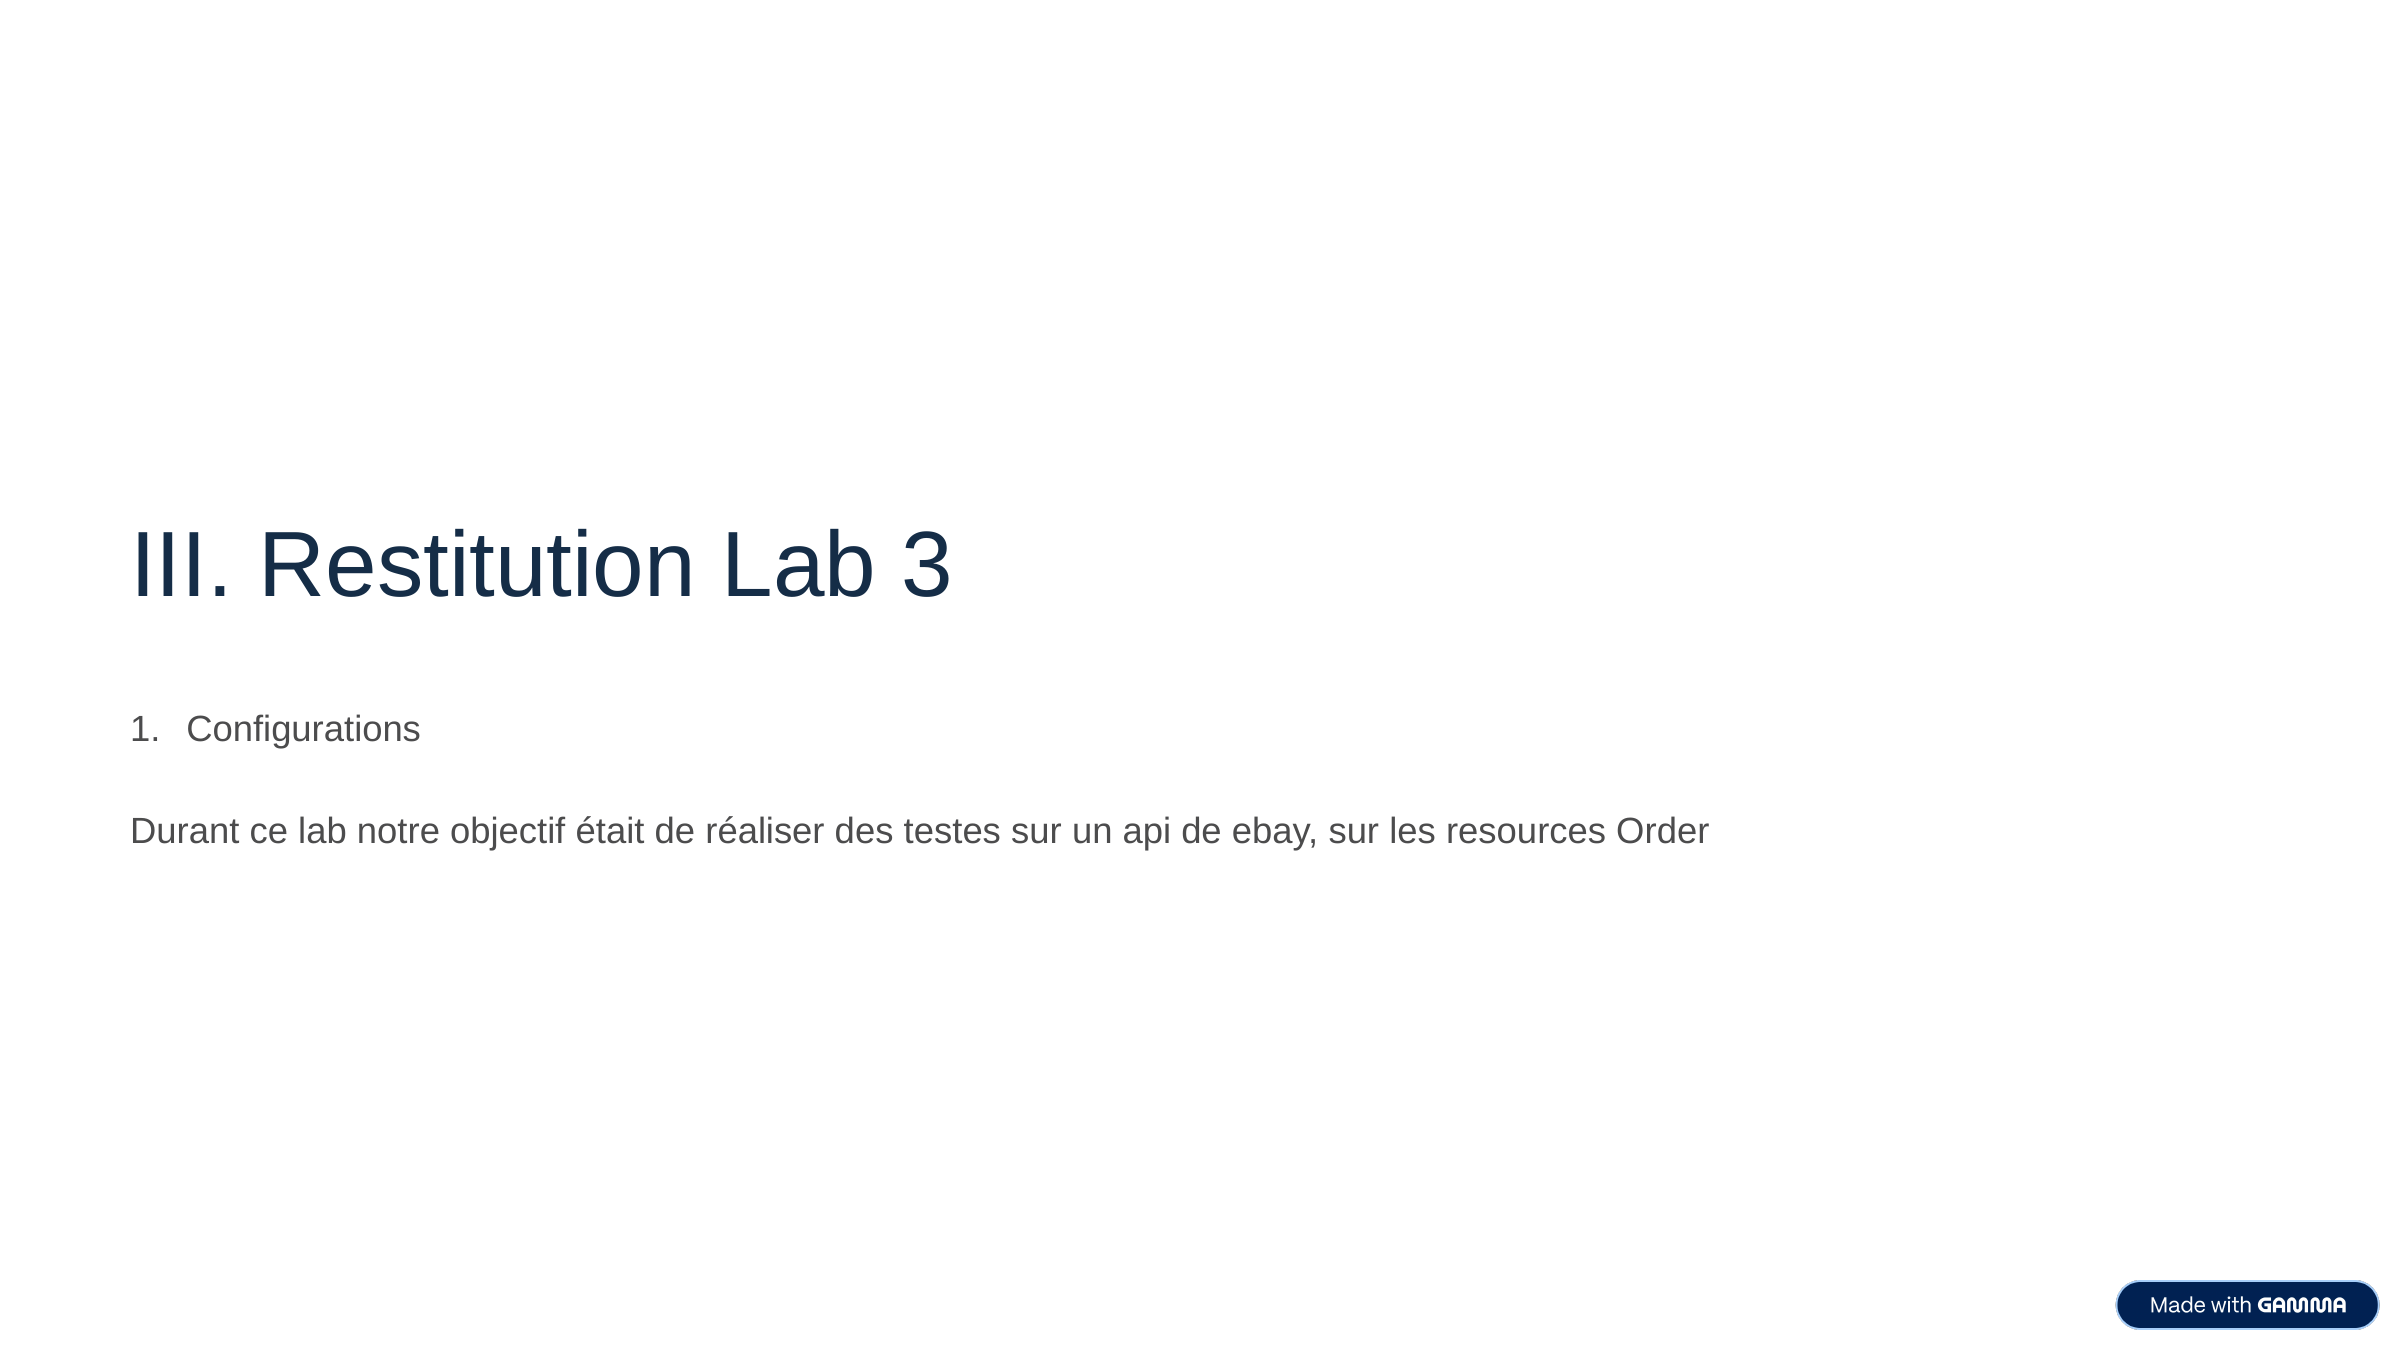

III. Restitution Lab 3
Configurations
Durant ce lab notre objectif était de réaliser des testes sur un api de ebay, sur les resources Order